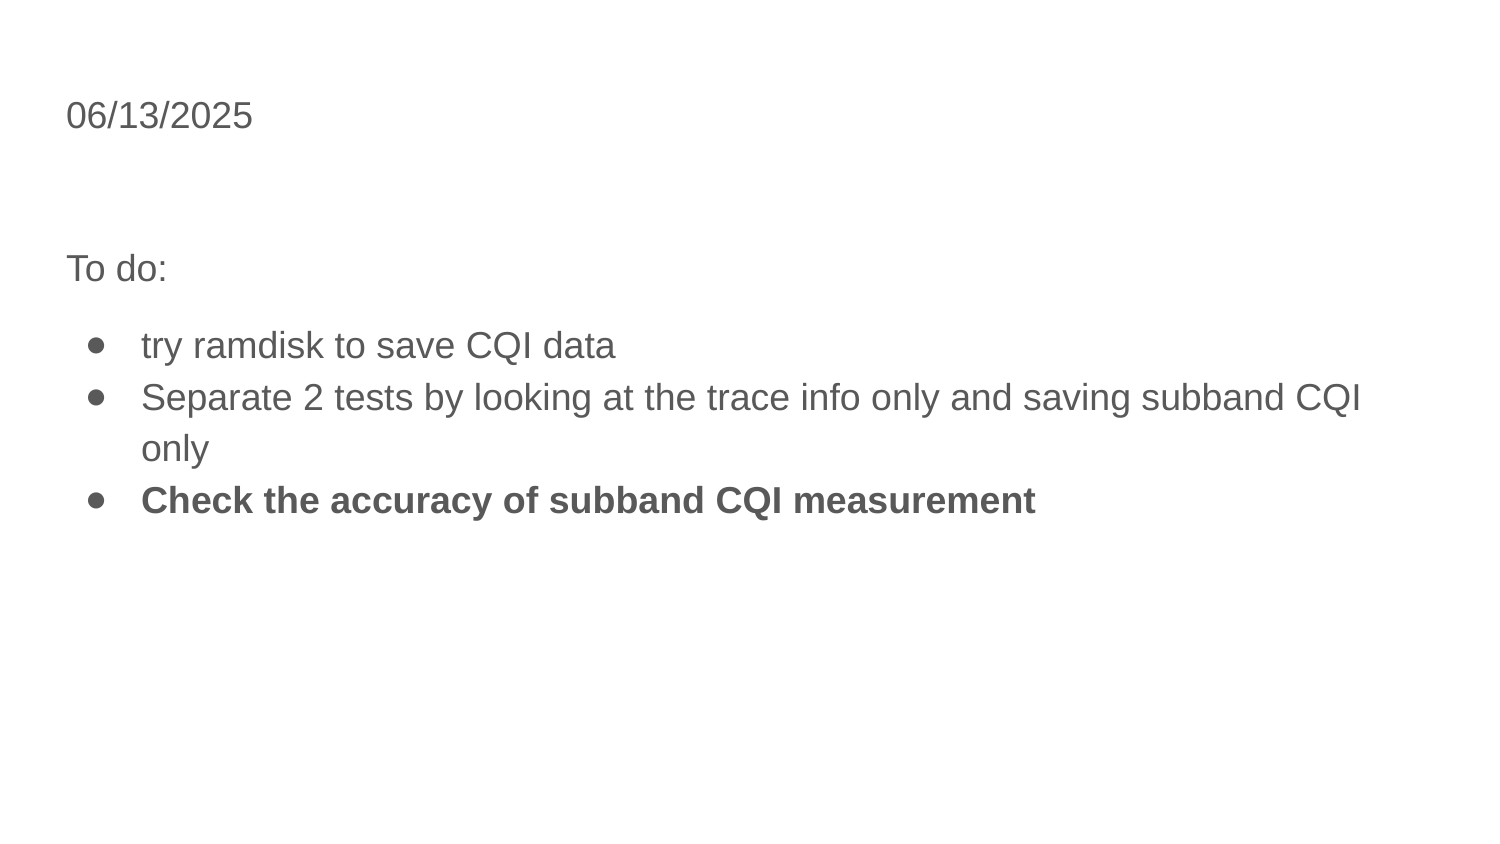

06/13/2025

To do:
try ramdisk to save CQI data
Separate 2 tests by looking at the trace info only and saving subband CQI only
Check the accuracy of subband CQI measurement